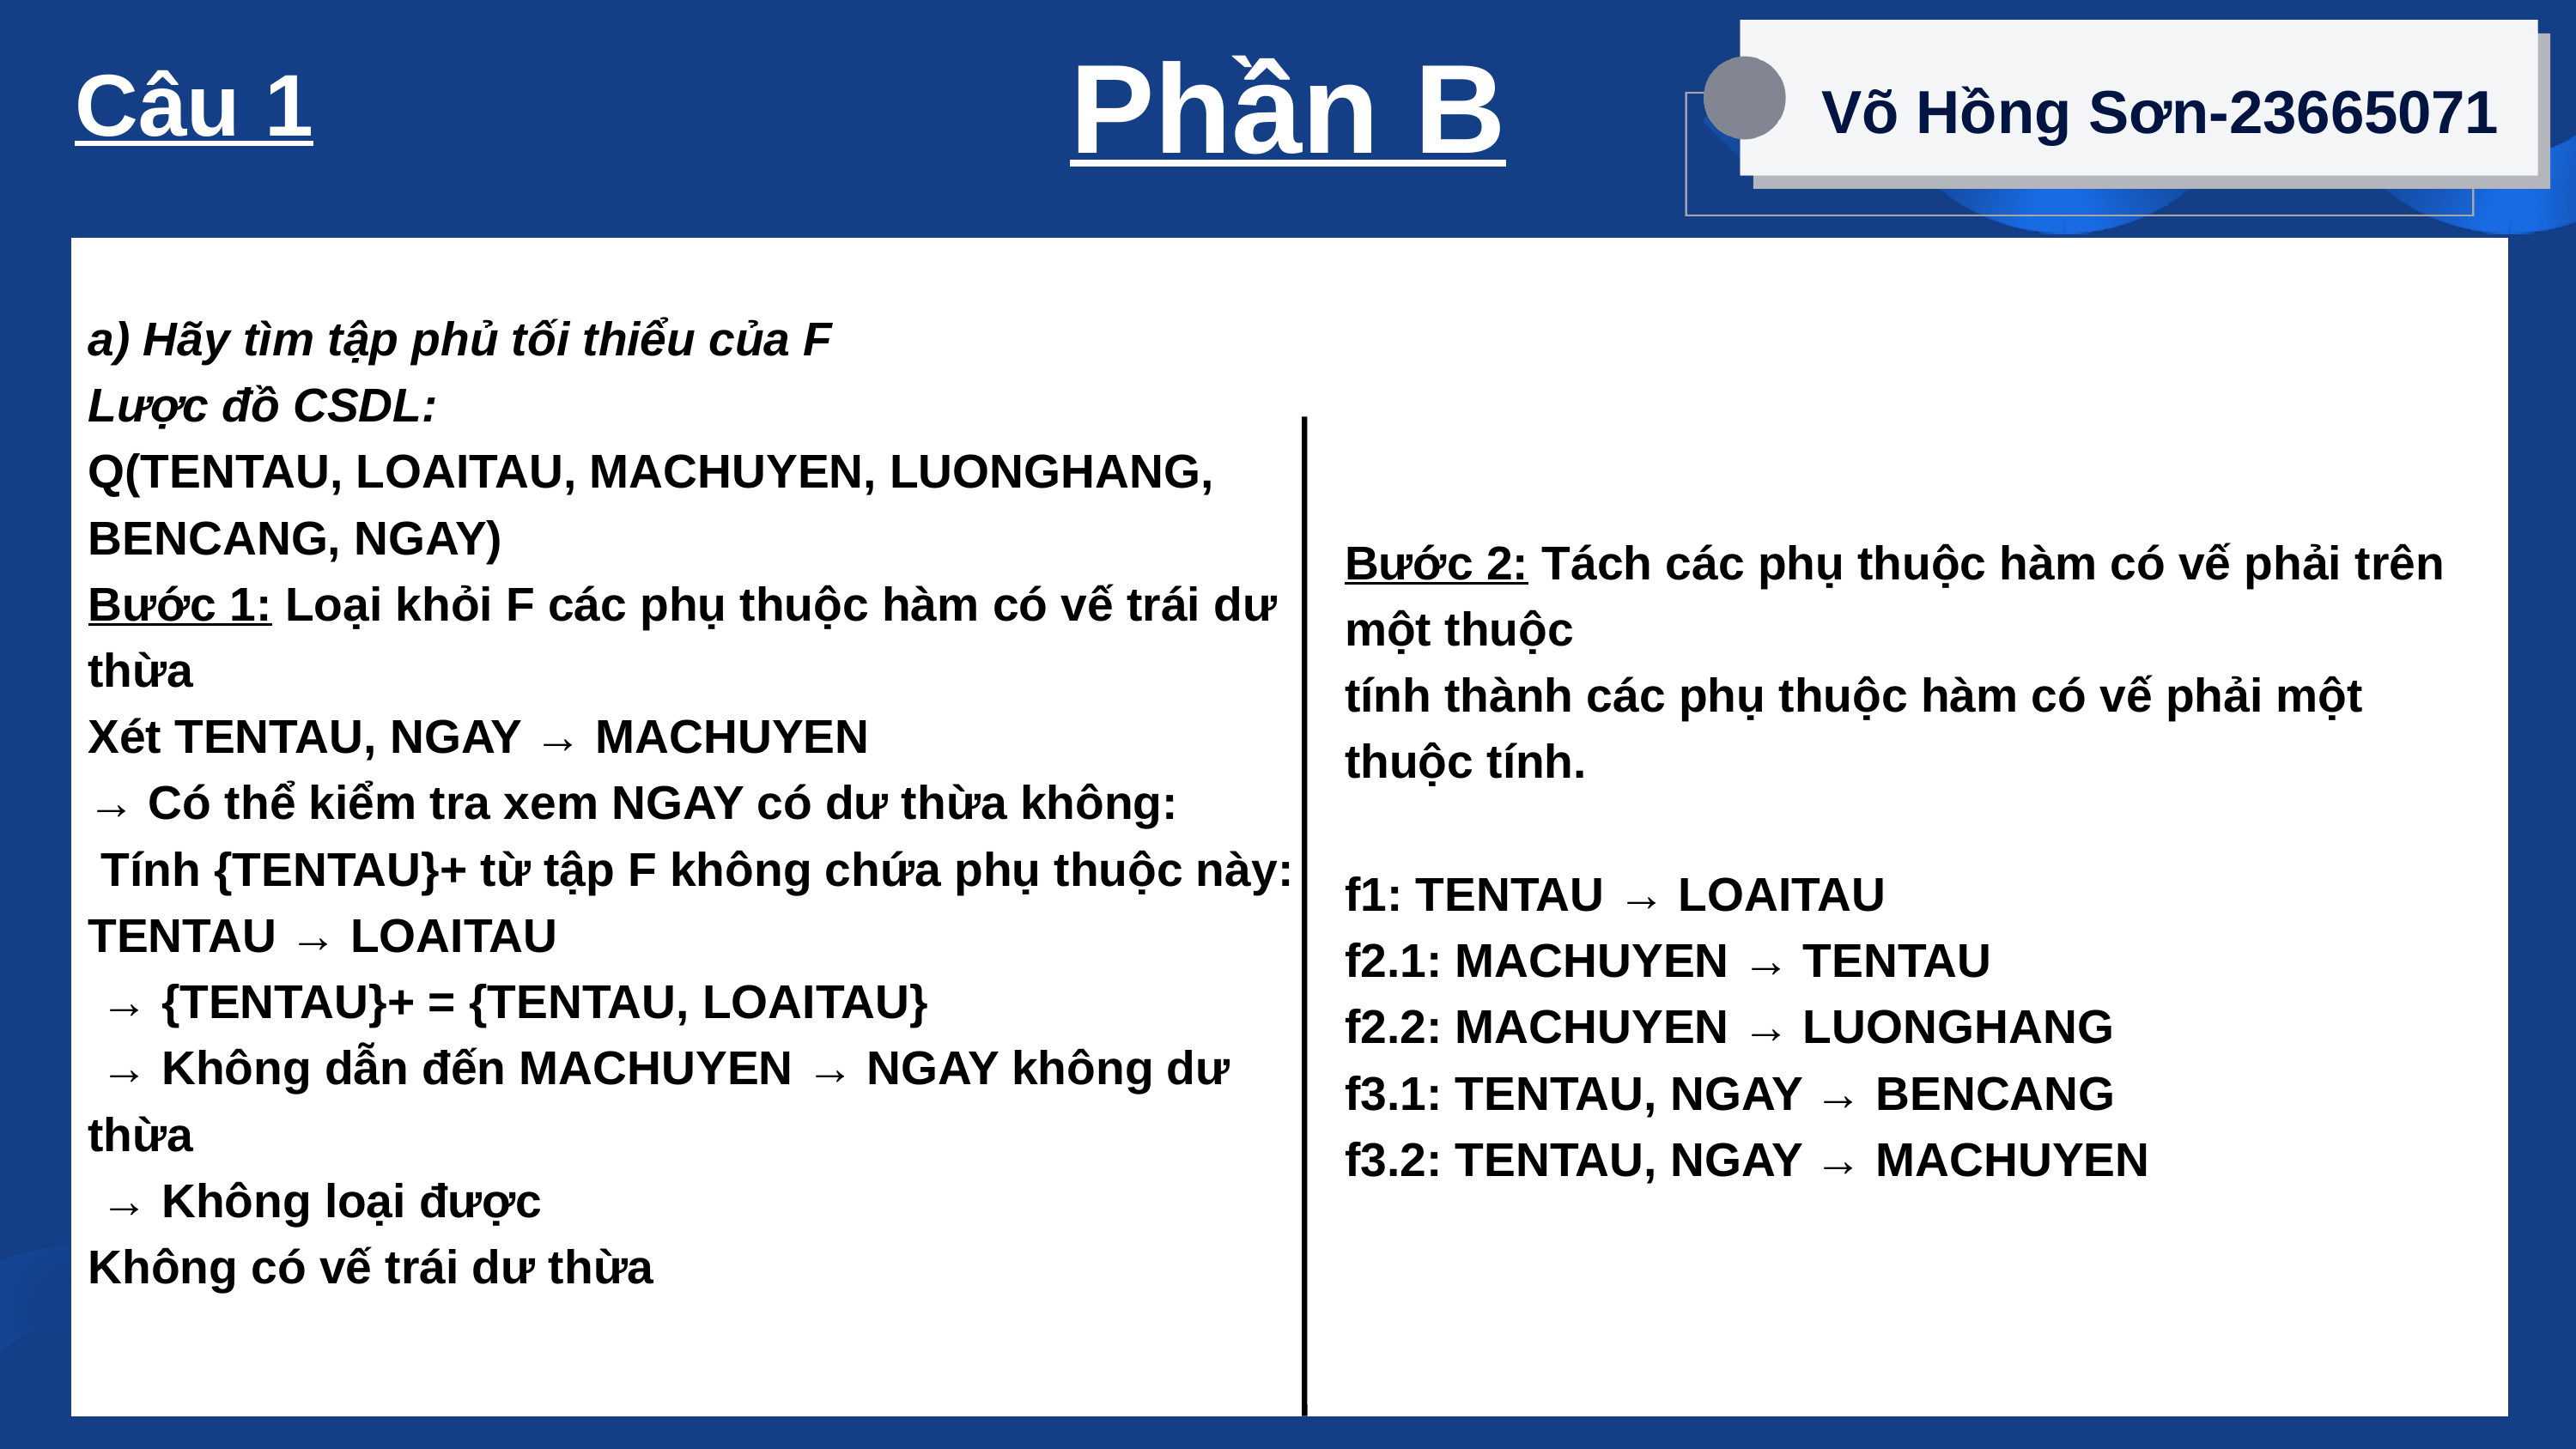

Phần B

Câu 1
Võ Hồng Sơn-23665071

a) Hãy tìm tập phủ tối thiểu của F
Lược đồ CSDL:
Q(TENTAU, LOAITAU, MACHUYEN, LUONGHANG, BENCANG, NGAY)
Bước 1: Loại khỏi F các phụ thuộc hàm có vế trái dư thừa
Xét TENTAU, NGAY → MACHUYEN
→ Có thể kiểm tra xem NGAY có dư thừa không:
 Tính {TENTAU}+ từ tập F không chứa phụ thuộc này:
TENTAU → LOAITAU
 → {TENTAU}+ = {TENTAU, LOAITAU}
 → Không dẫn đến MACHUYEN → NGAY không dư thừa
 → Không loại được
Không có vế trái dư thừa

Bước 2: Tách các phụ thuộc hàm có vế phải trên một thuộc
tính thành các phụ thuộc hàm có vế phải một thuộc tính.

f1: TENTAU → LOAITAU
f2.1: MACHUYEN → TENTAU
f2.2: MACHUYEN → LUONGHANG
f3.1: TENTAU, NGAY → BENCANG
f3.2: TENTAU, NGAY → MACHUYEN